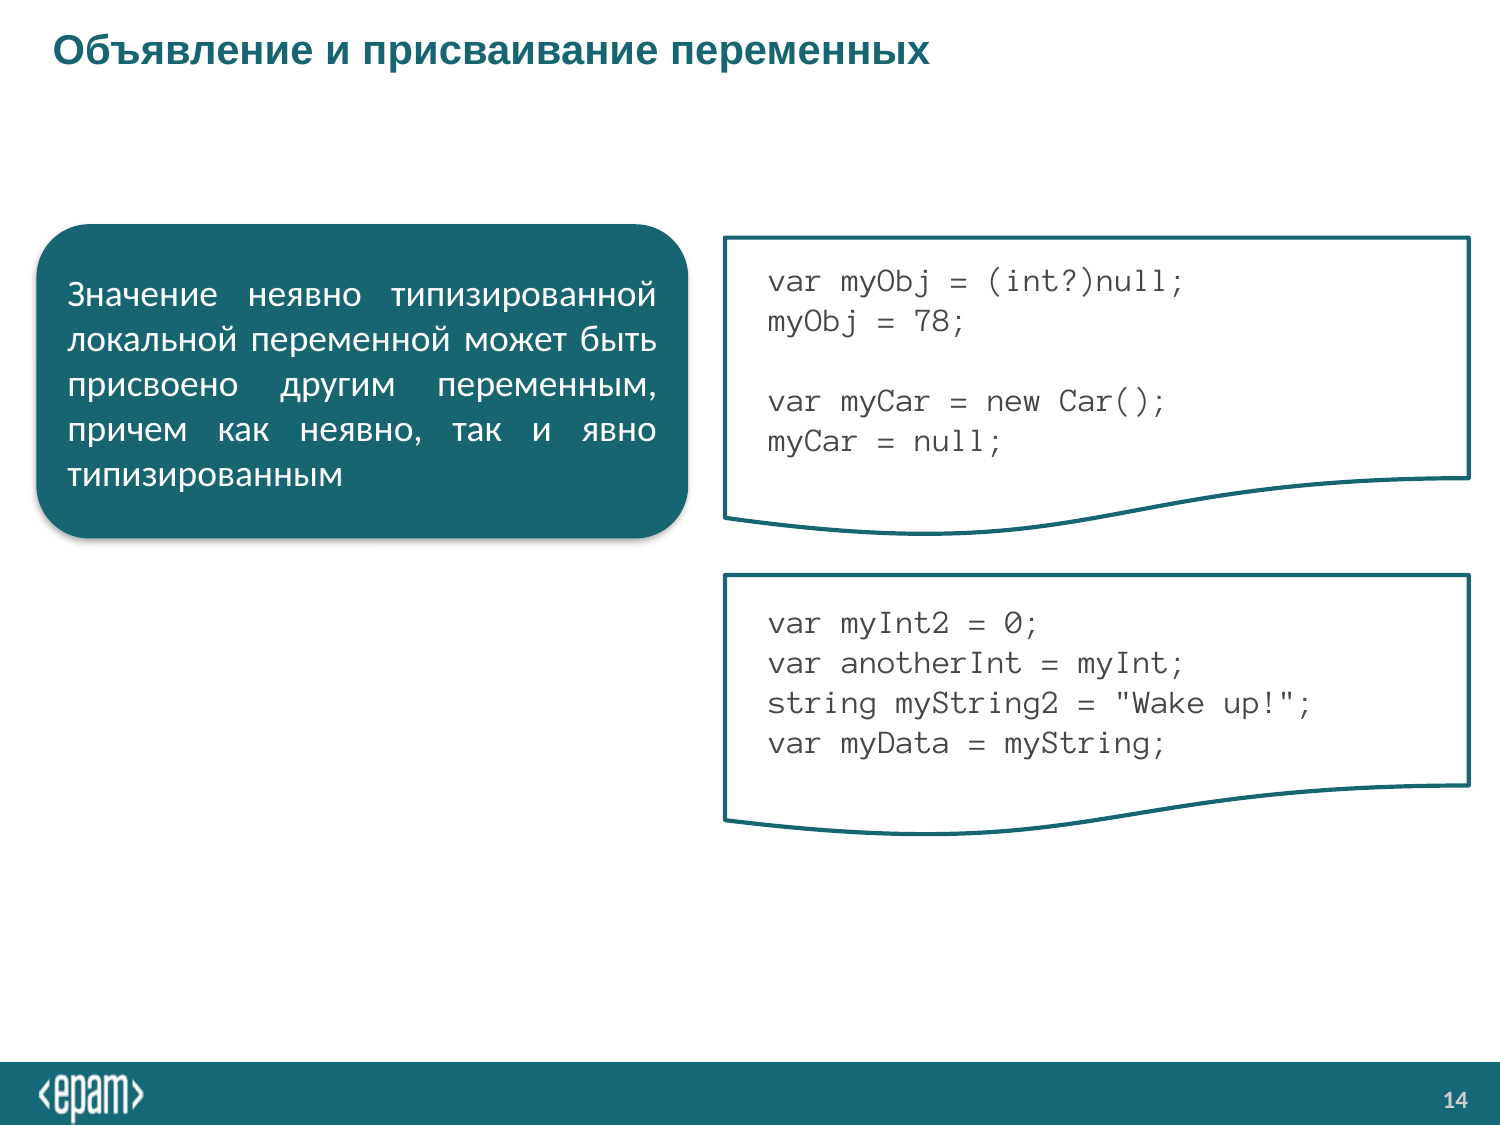

# Объявление и присваивание переменных
Значение неявно типизированной локальной переменной может быть присвоено другим переменным, причем как неявно, так и явно типизированным

var myObj = (int?)null;
myObj = 78;

var myCar = new Car();
myCar = null;

var myInt2 = 0;
var anotherInt = myInt;
string myString2 = "Wake up!";
var myData = myString;